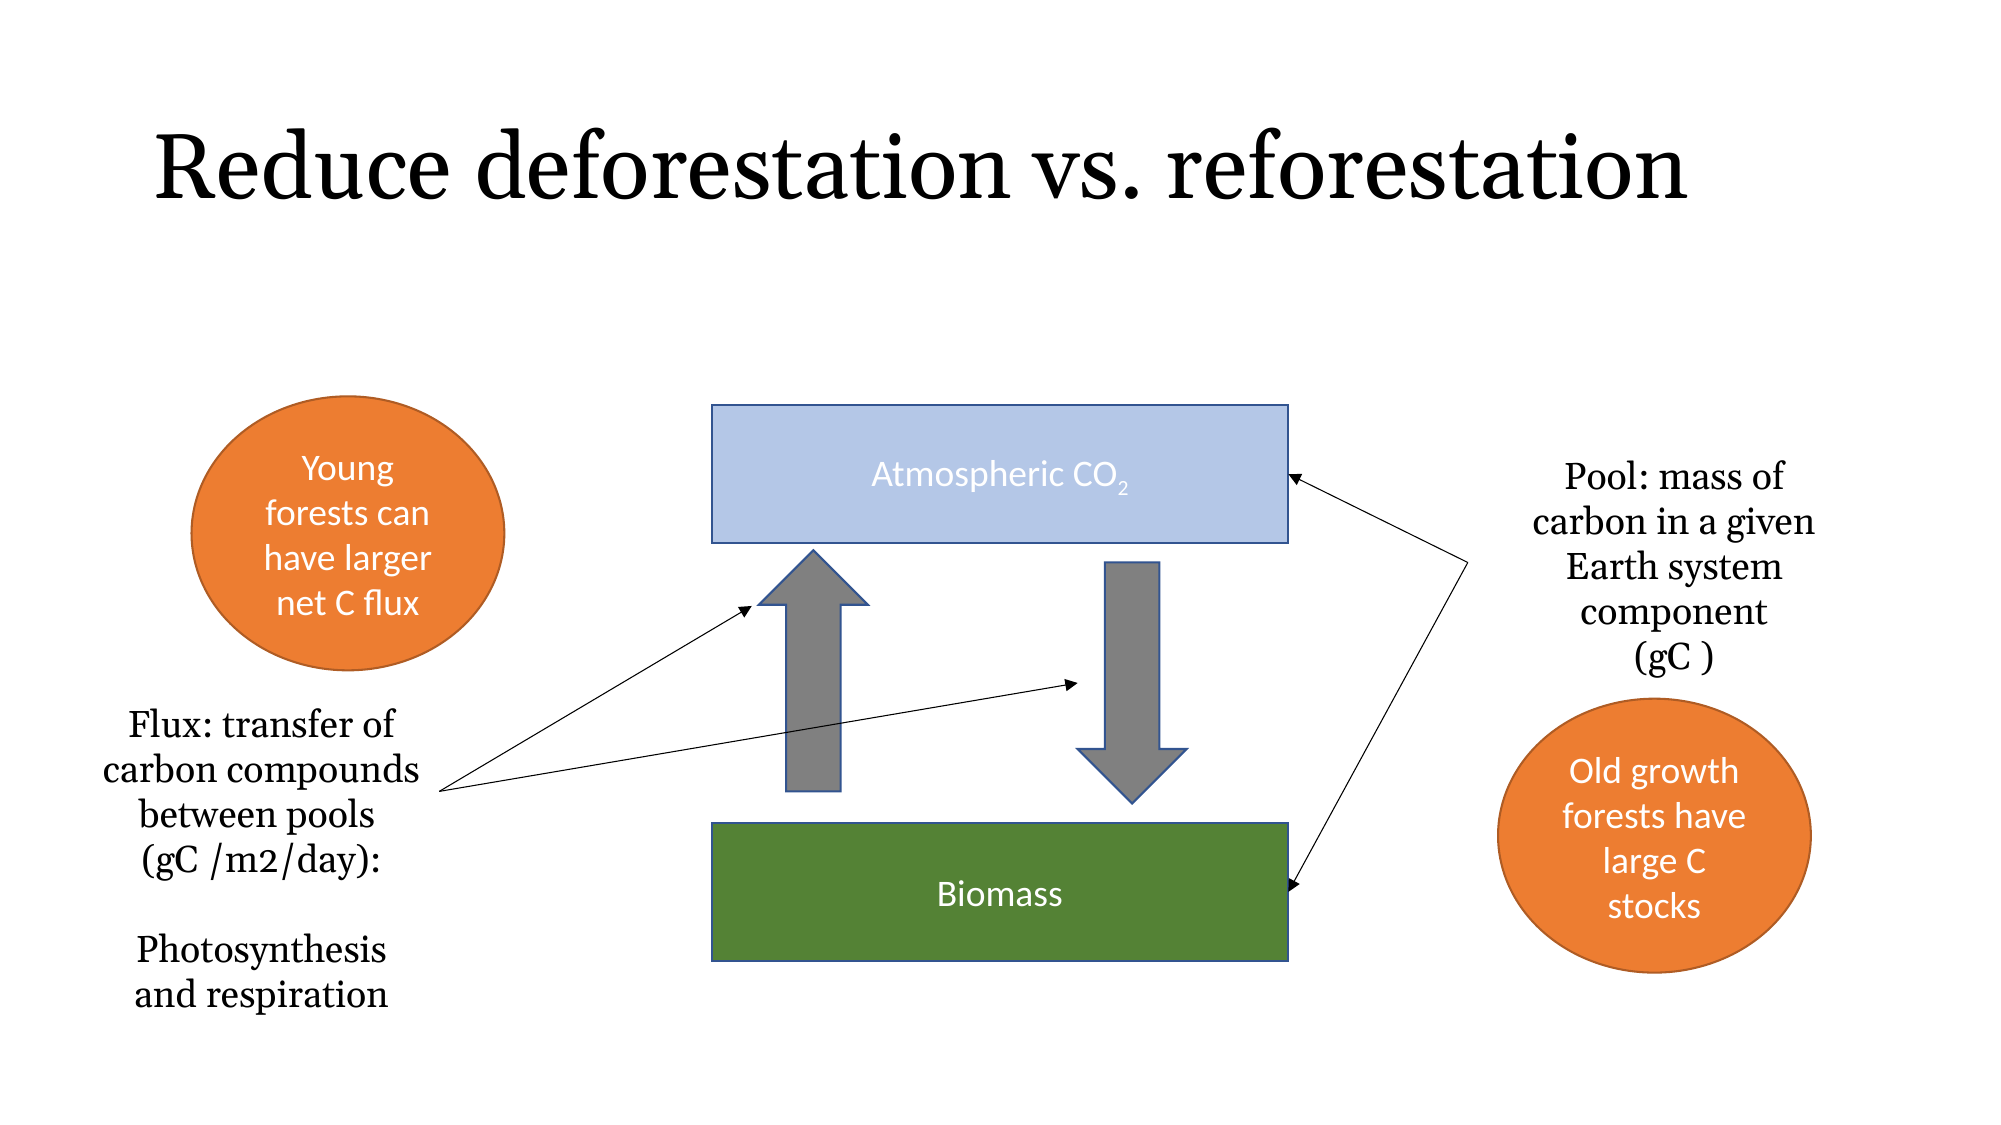

# Reduce deforestation vs. reforestation
Young forests can have larger net C flux
Atmospheric CO2
Pool: mass of carbon in a given Earth system component
(gC )

Flux: transfer of carbon compounds between pools
(gC /m2/day):

Photosynthesis and respiration
Old growth forests have large C stocks
Biomass